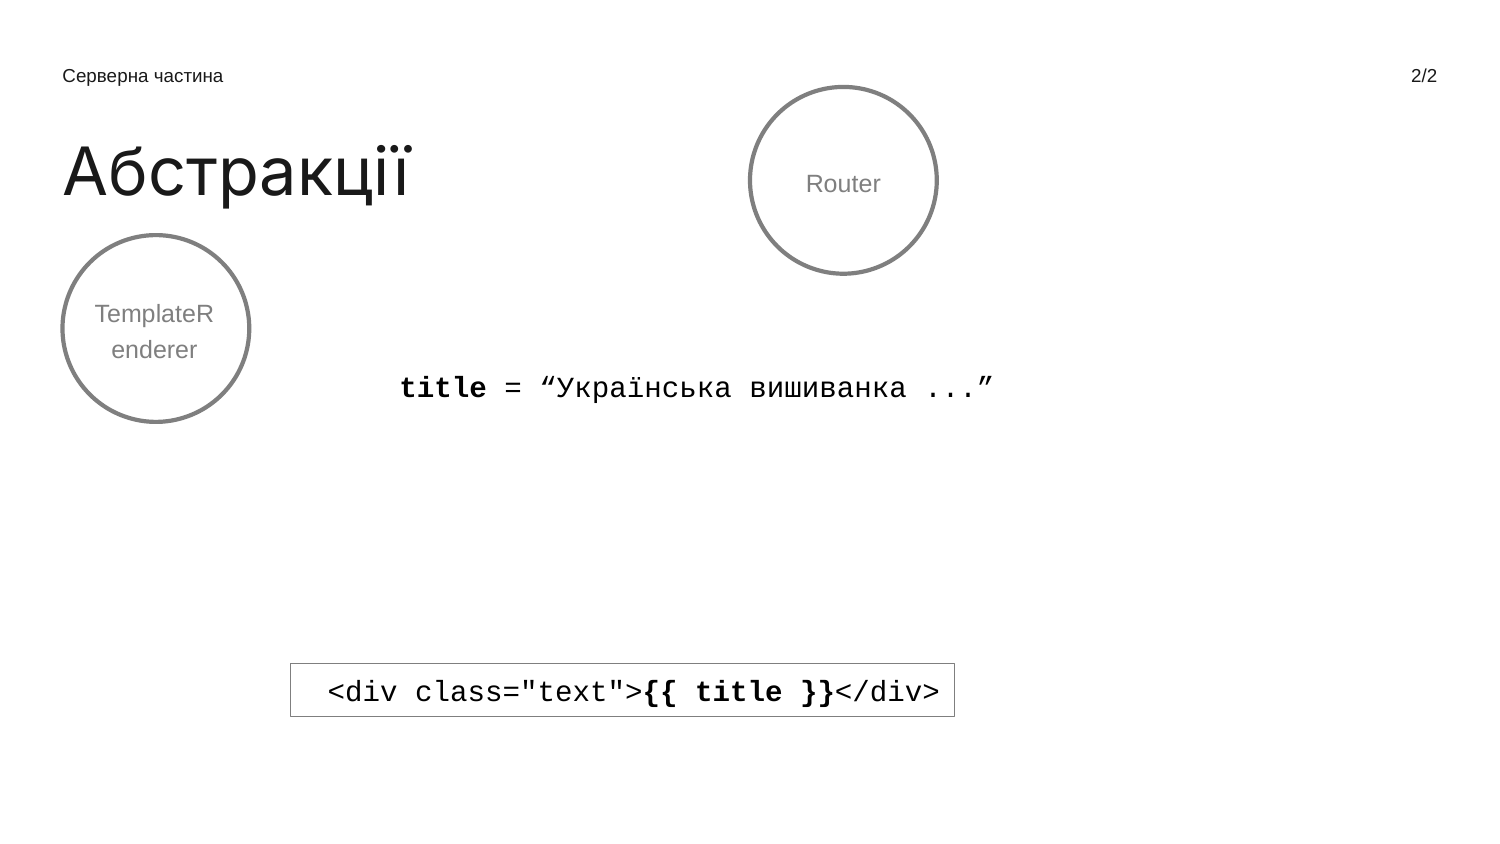

Серверна частина
2/2

Router
Абстракції

TemplateRenderer
title = “Українська вишиванка ...”

<div class="text">{{ title }}</div>